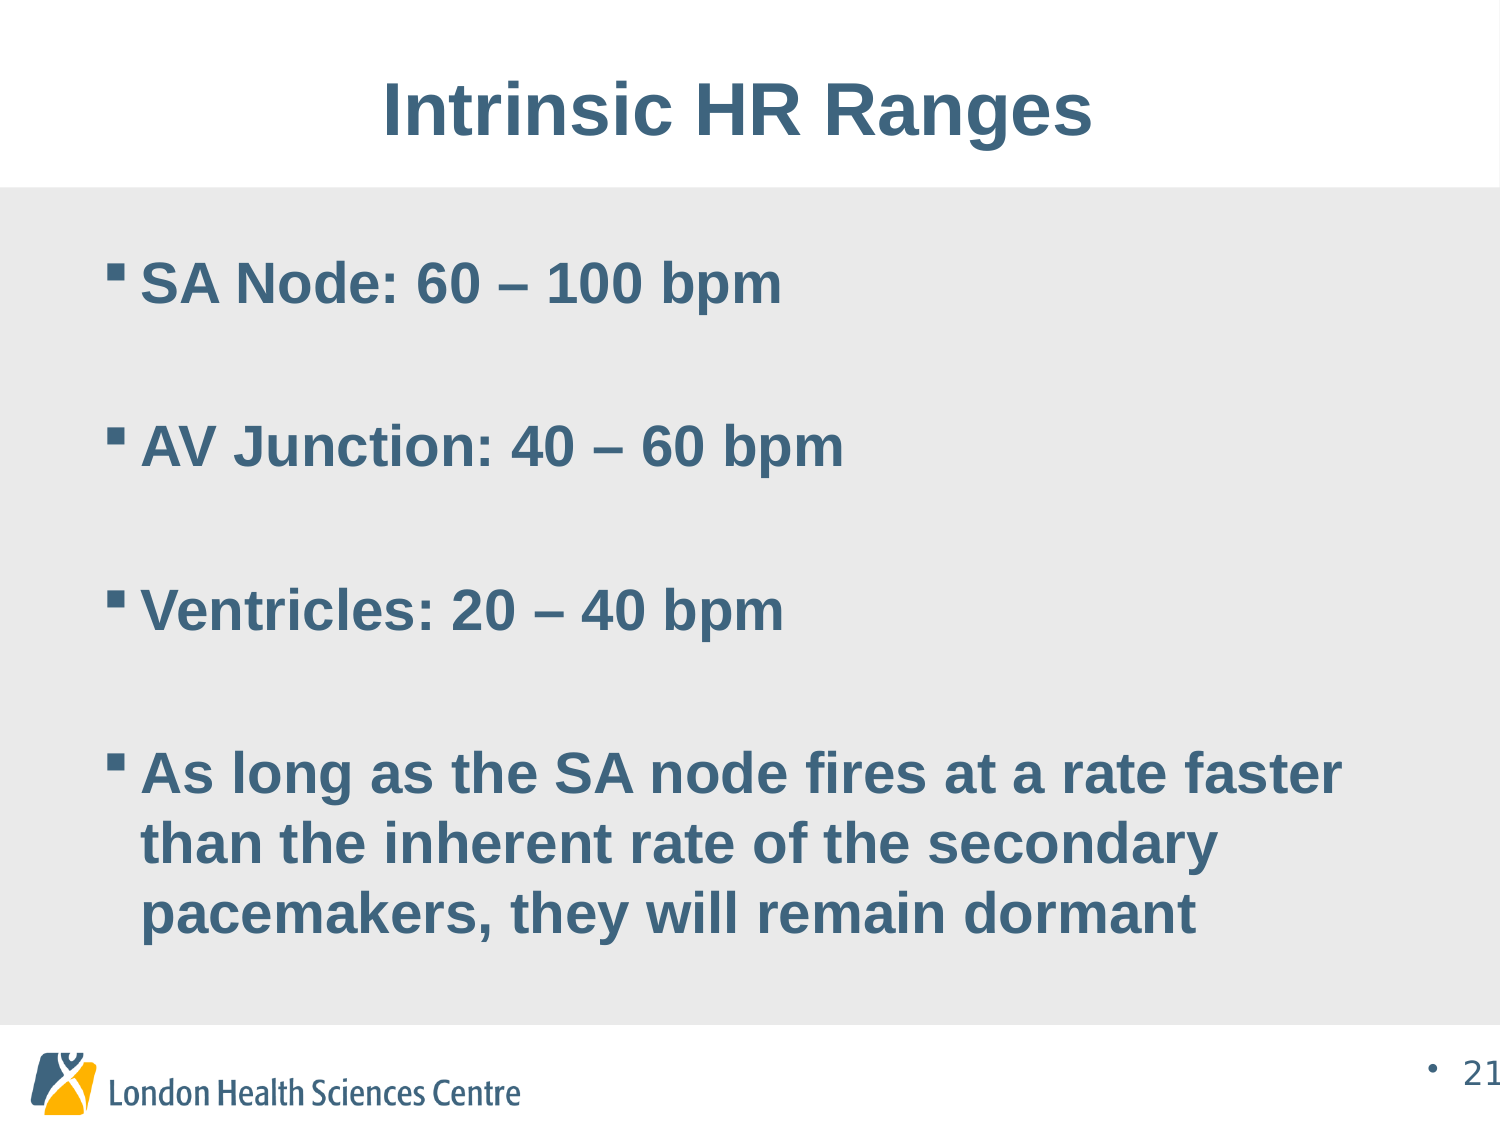

# Intrinsic HR Ranges
SA Node: 60 – 100 bpm

AV Junction: 40 – 60 bpm

Ventricles: 20 – 40 bpm

As long as the SA node fires at a rate faster than the inherent rate of the secondary pacemakers, they will remain dormant